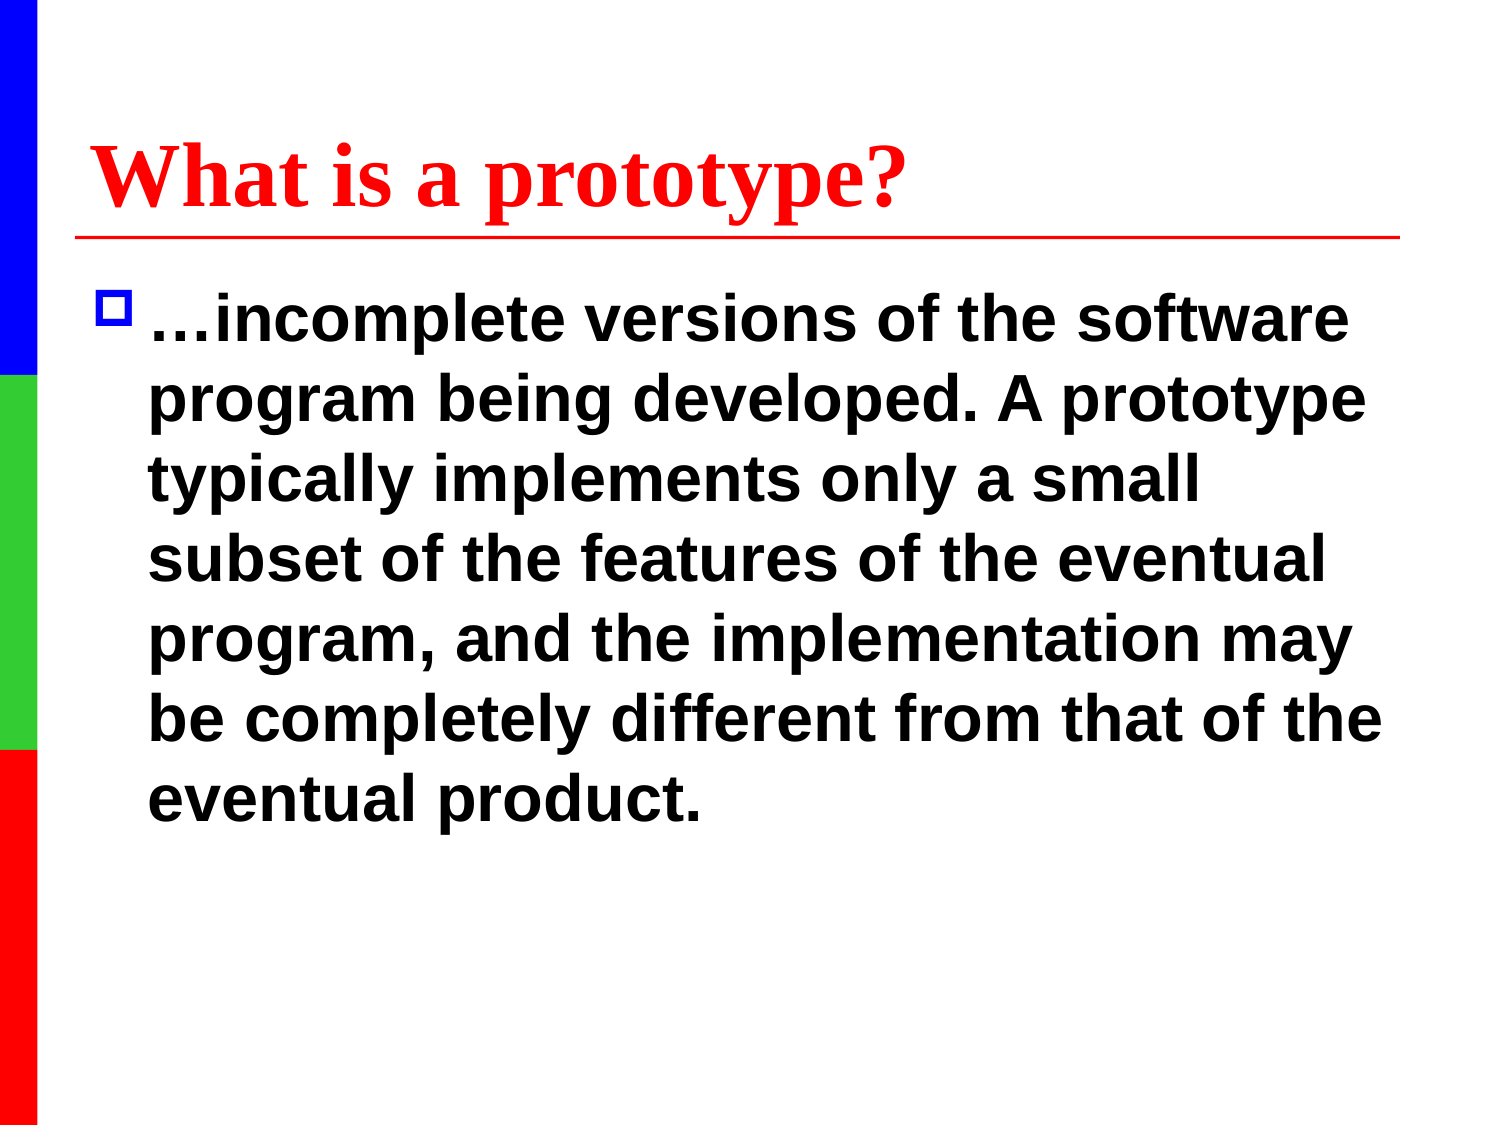

# What is a prototype?
…incomplete versions of the software program being developed. A prototype typically implements only a small subset of the features of the eventual program, and the implementation may be completely different from that of the eventual product.